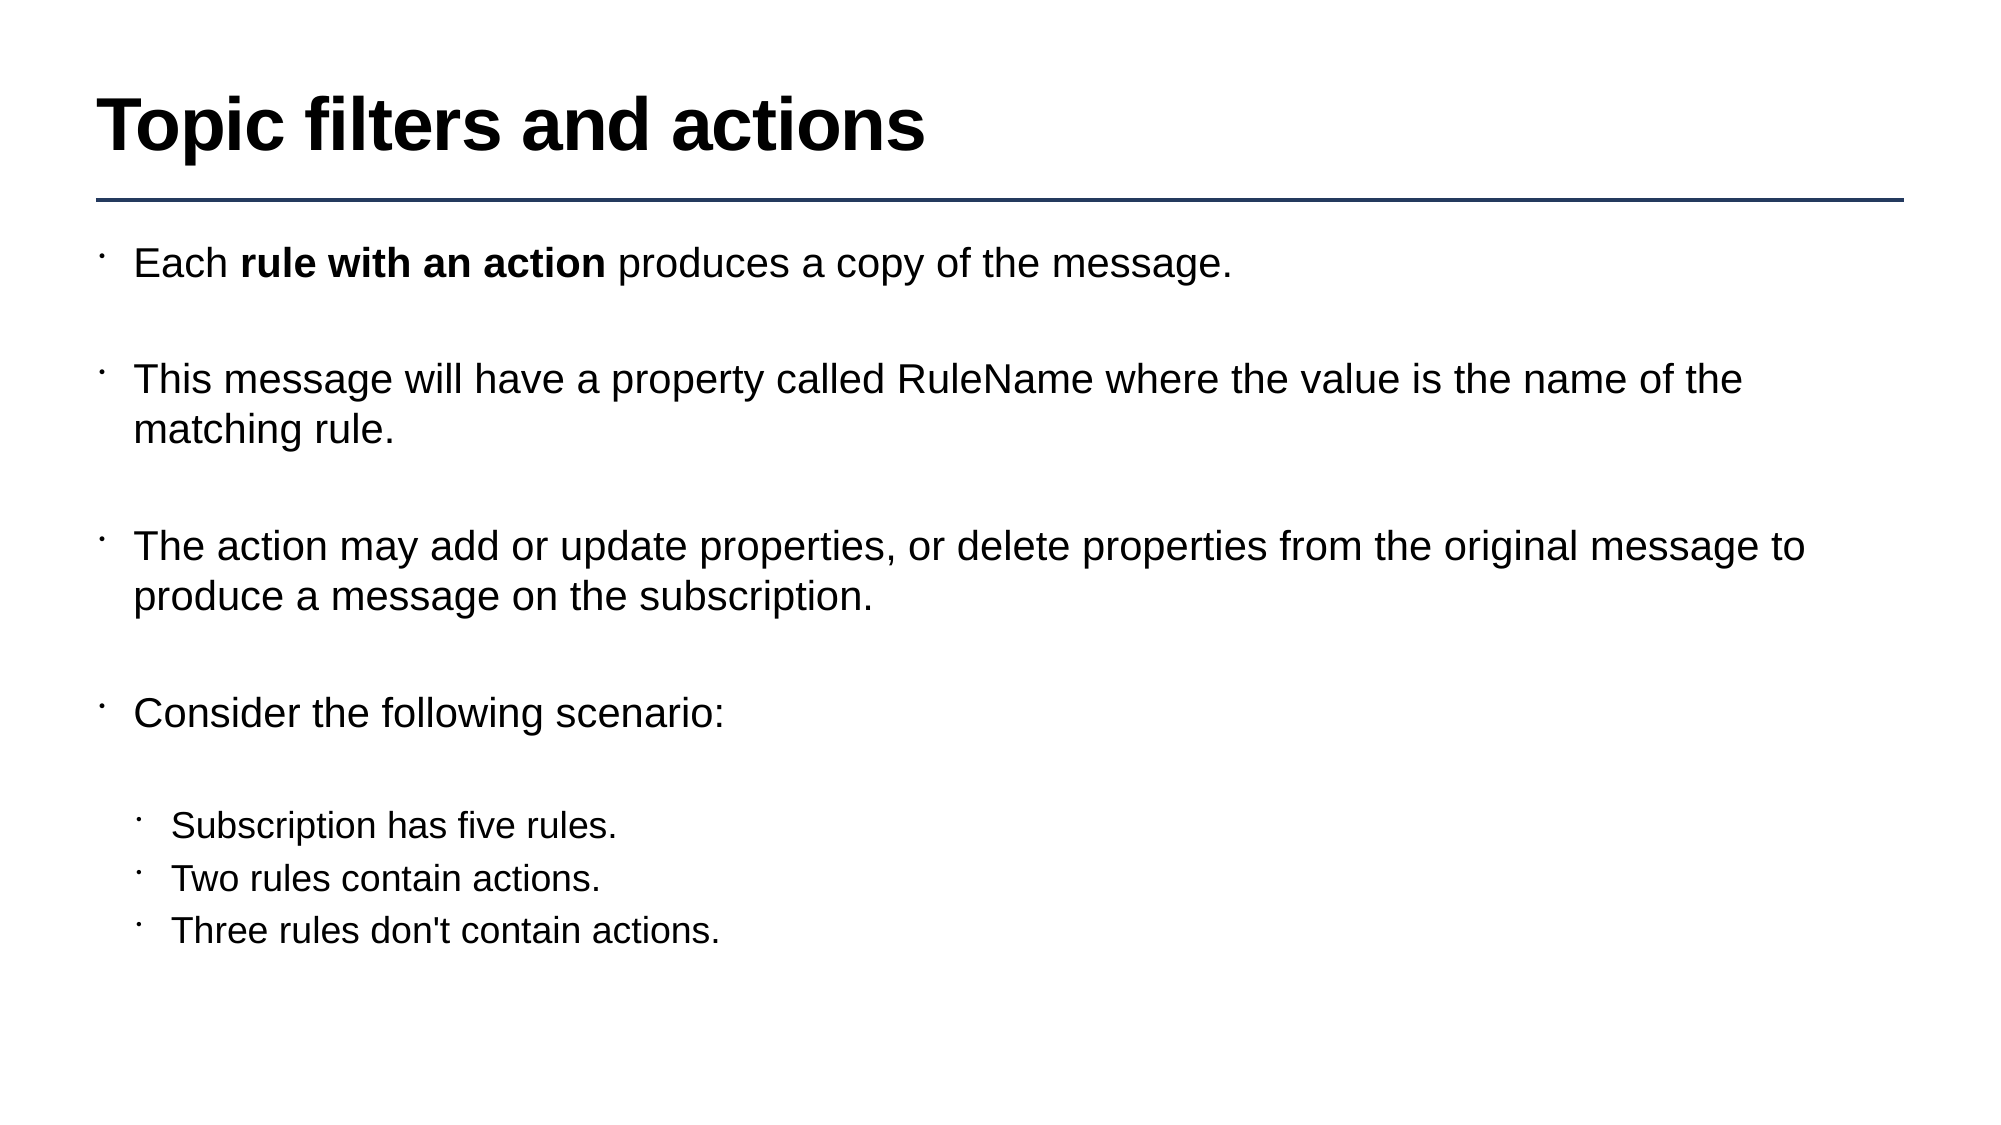

# Topic filters and actions
Each rule with an action produces a copy of the message.

This message will have a property called RuleName where the value is the name of the matching rule.

The action may add or update properties, or delete properties from the original message to produce a message on the subscription.

Consider the following scenario:

Subscription has five rules.
Two rules contain actions.
Three rules don't contain actions.